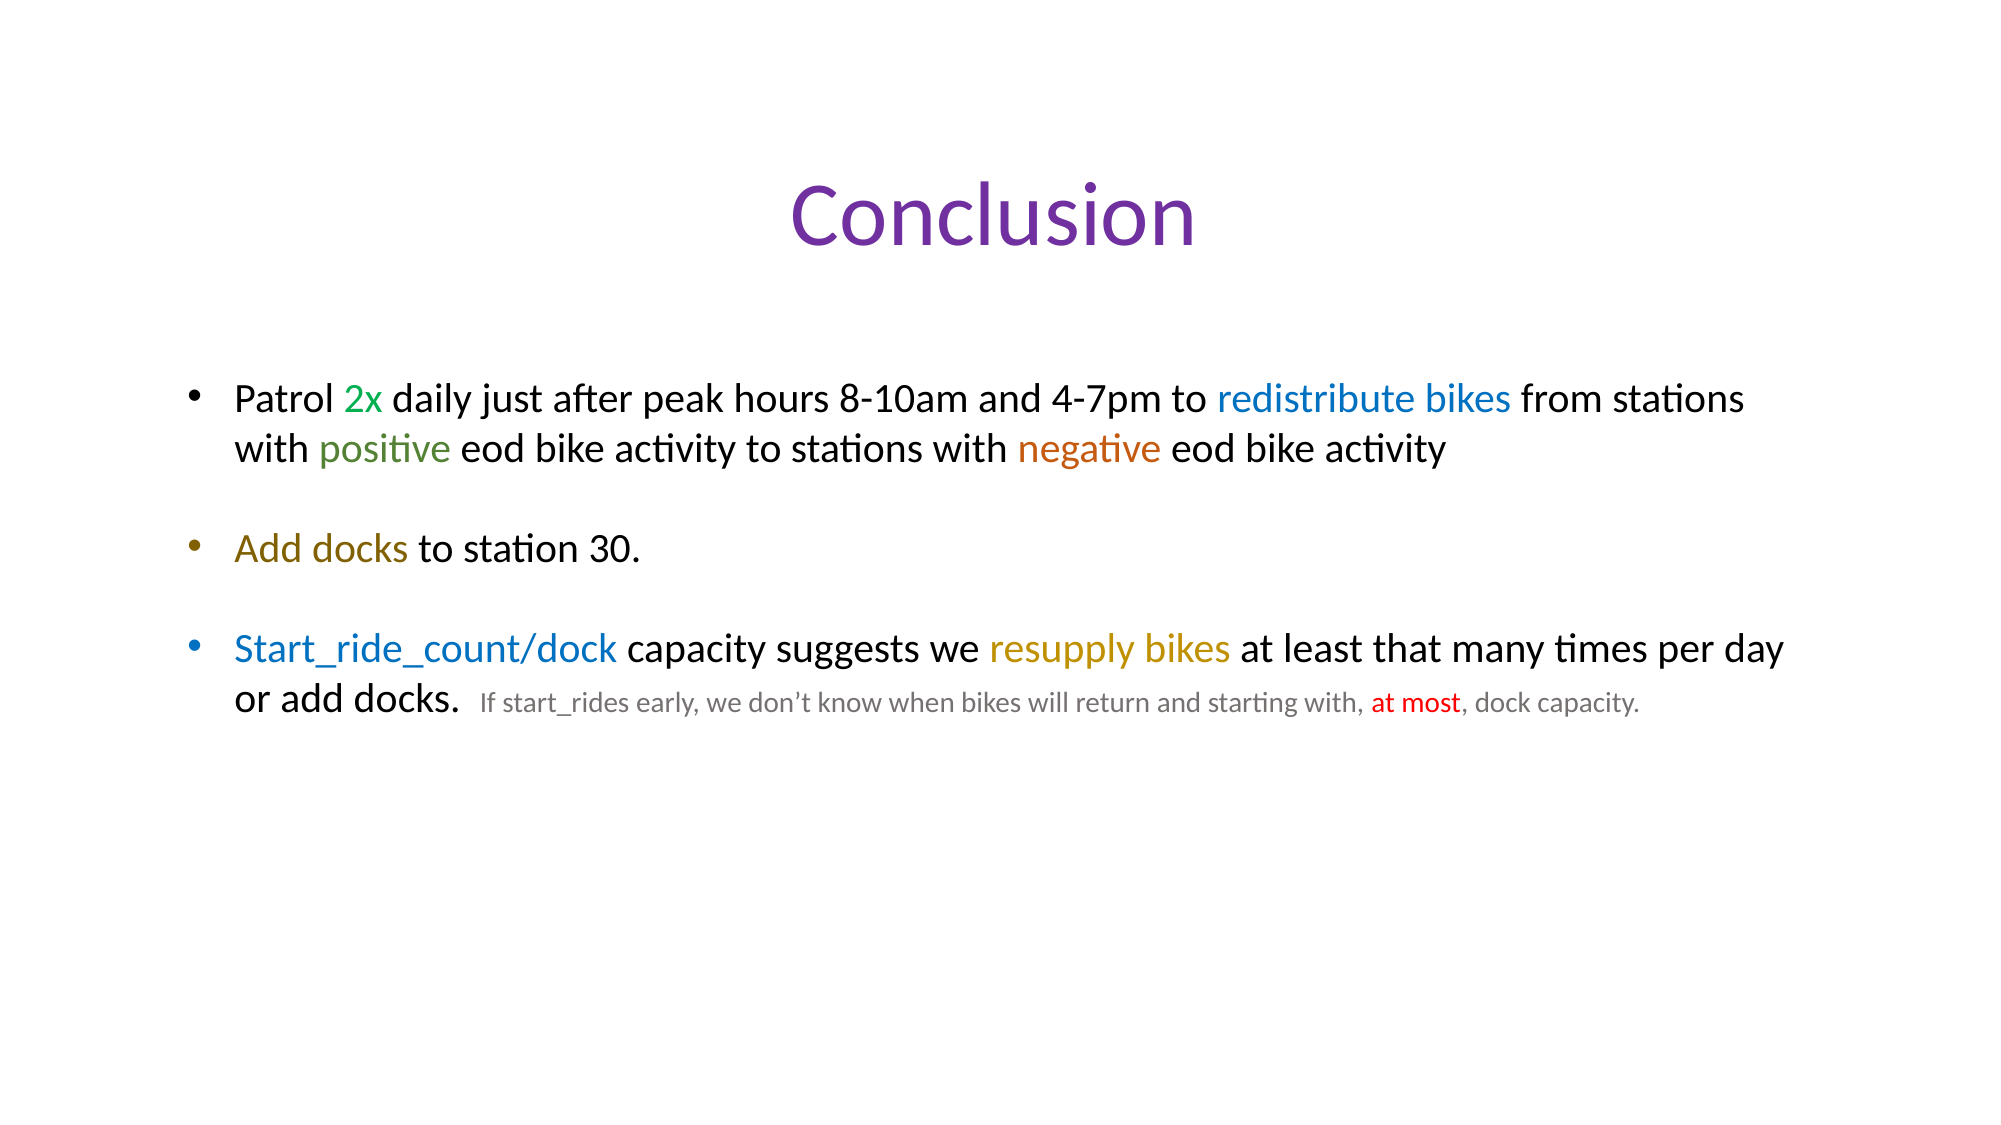

Conclusion
Patrol 2x daily just after peak hours 8-10am and 4-7pm to redistribute bikes from stations with positive eod bike activity to stations with negative eod bike activity

Add docks to station 30.

Start_ride_count/dock capacity suggests we resupply bikes at least that many times per day or add docks.  If start_rides early, we don’t know when bikes will return and starting with, at most, dock capacity.